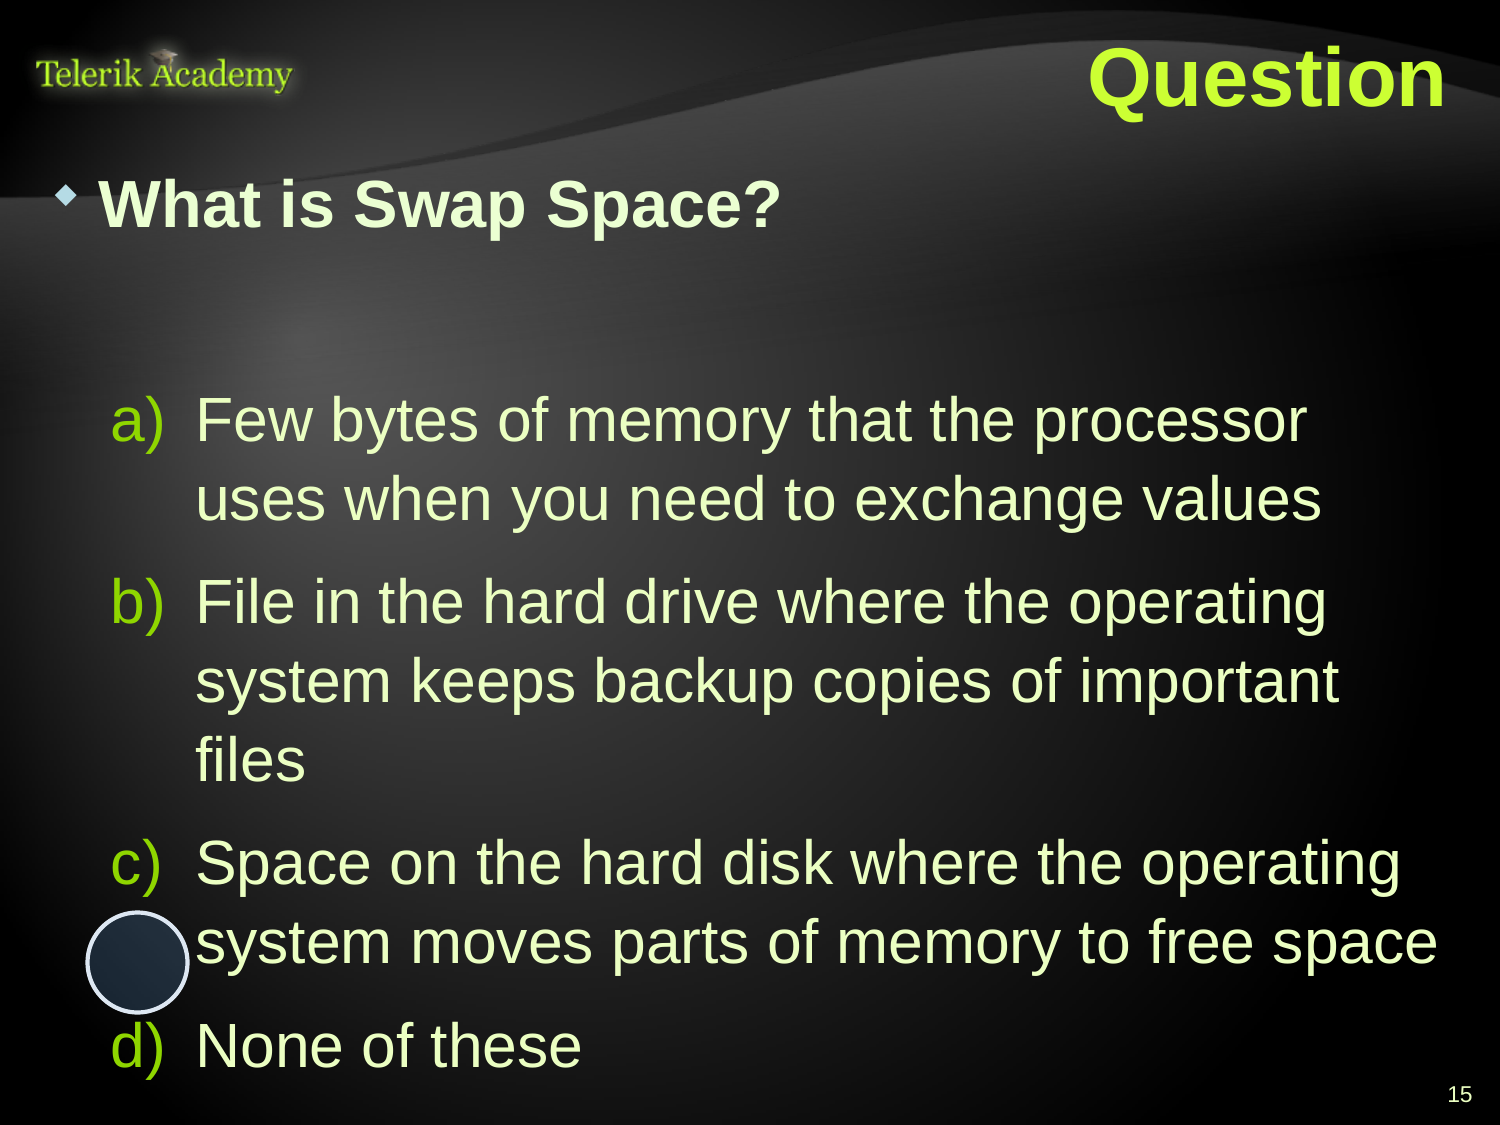

# Question
What is Swap Space?

Few bytes of memory that the processor uses when you need to exchange values
File in the hard drive where the operating system keeps backup copies of important files
Space on the hard disk where the operating system moves parts of memory to free space
None of these

15